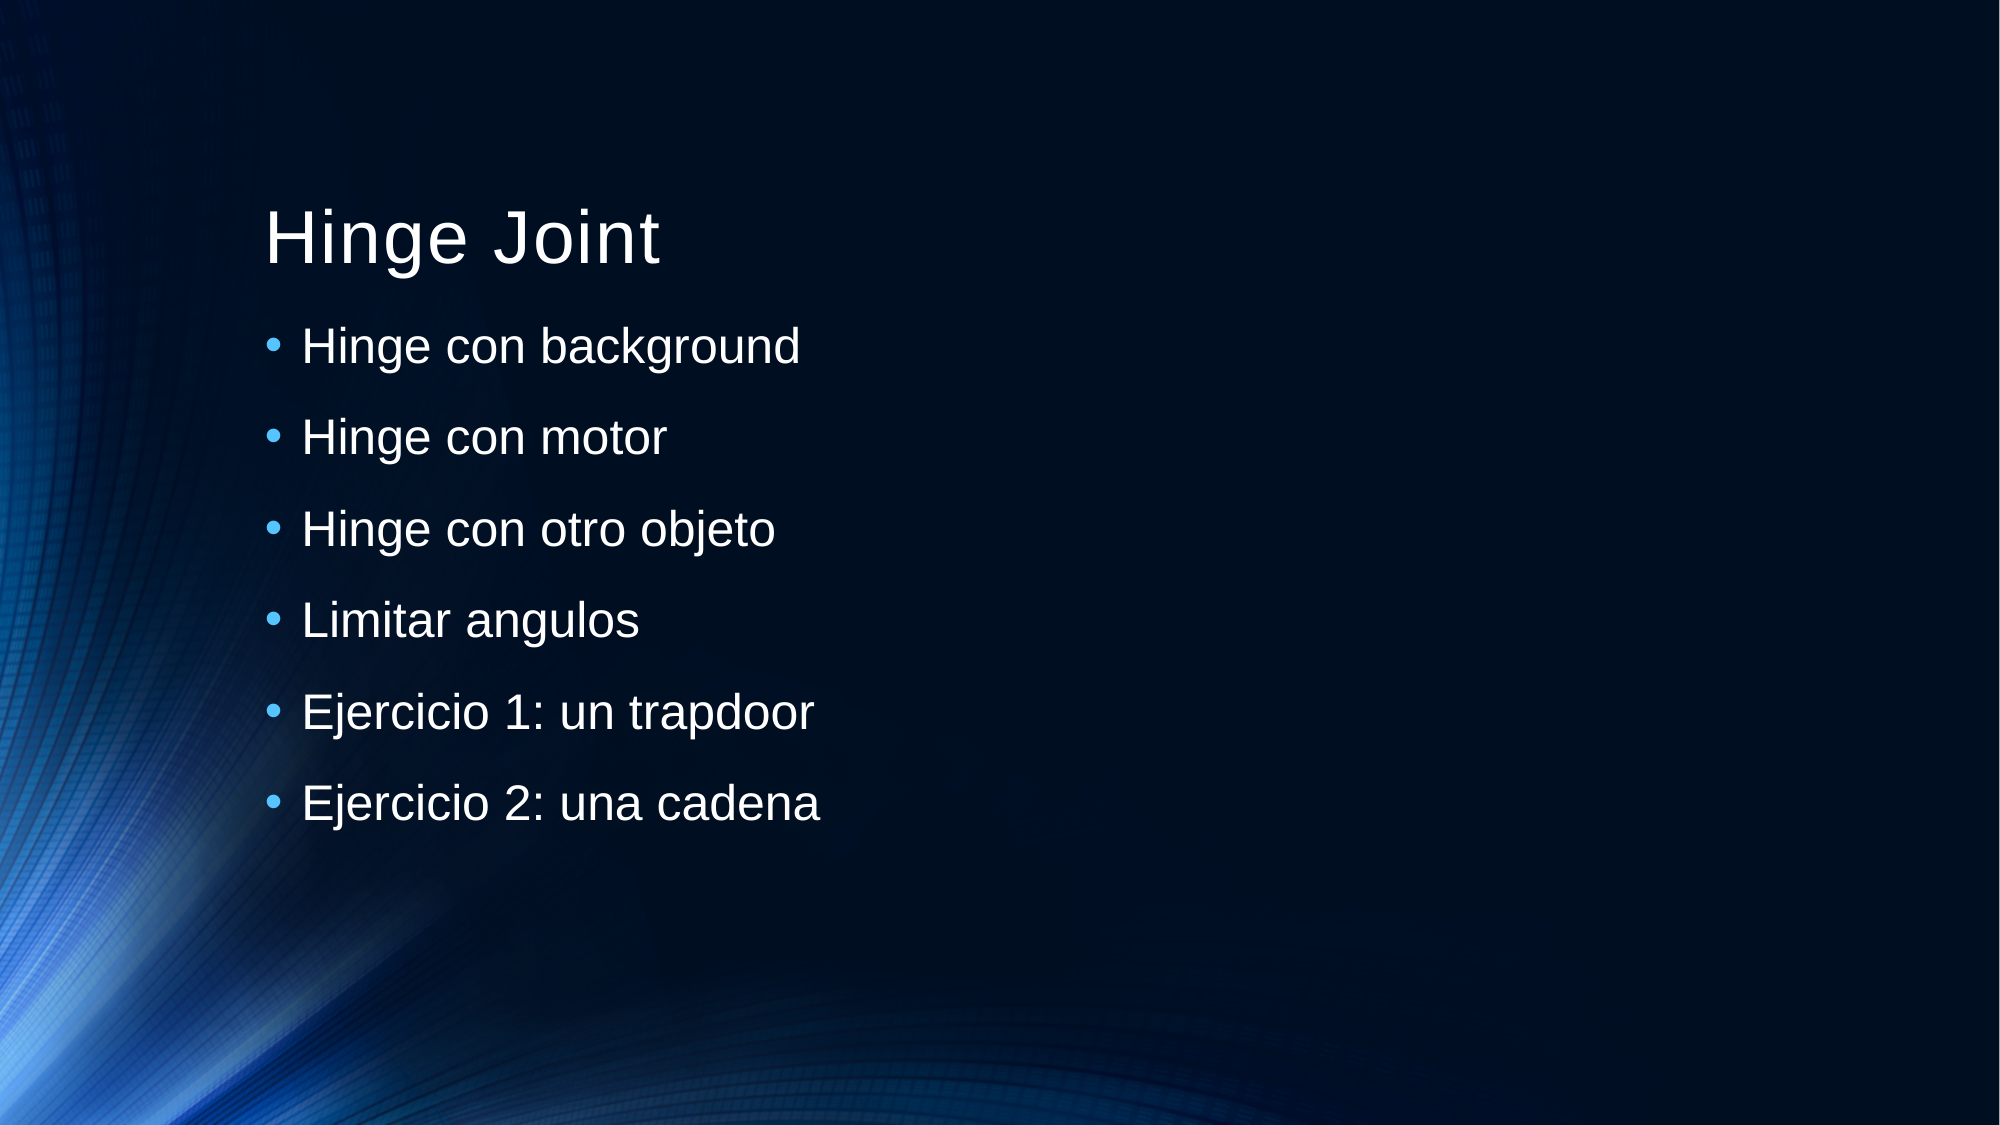

# Hinge Joint
Hinge con background
Hinge con motor
Hinge con otro objeto
Limitar angulos
Ejercicio 1: un trapdoor
Ejercicio 2: una cadena